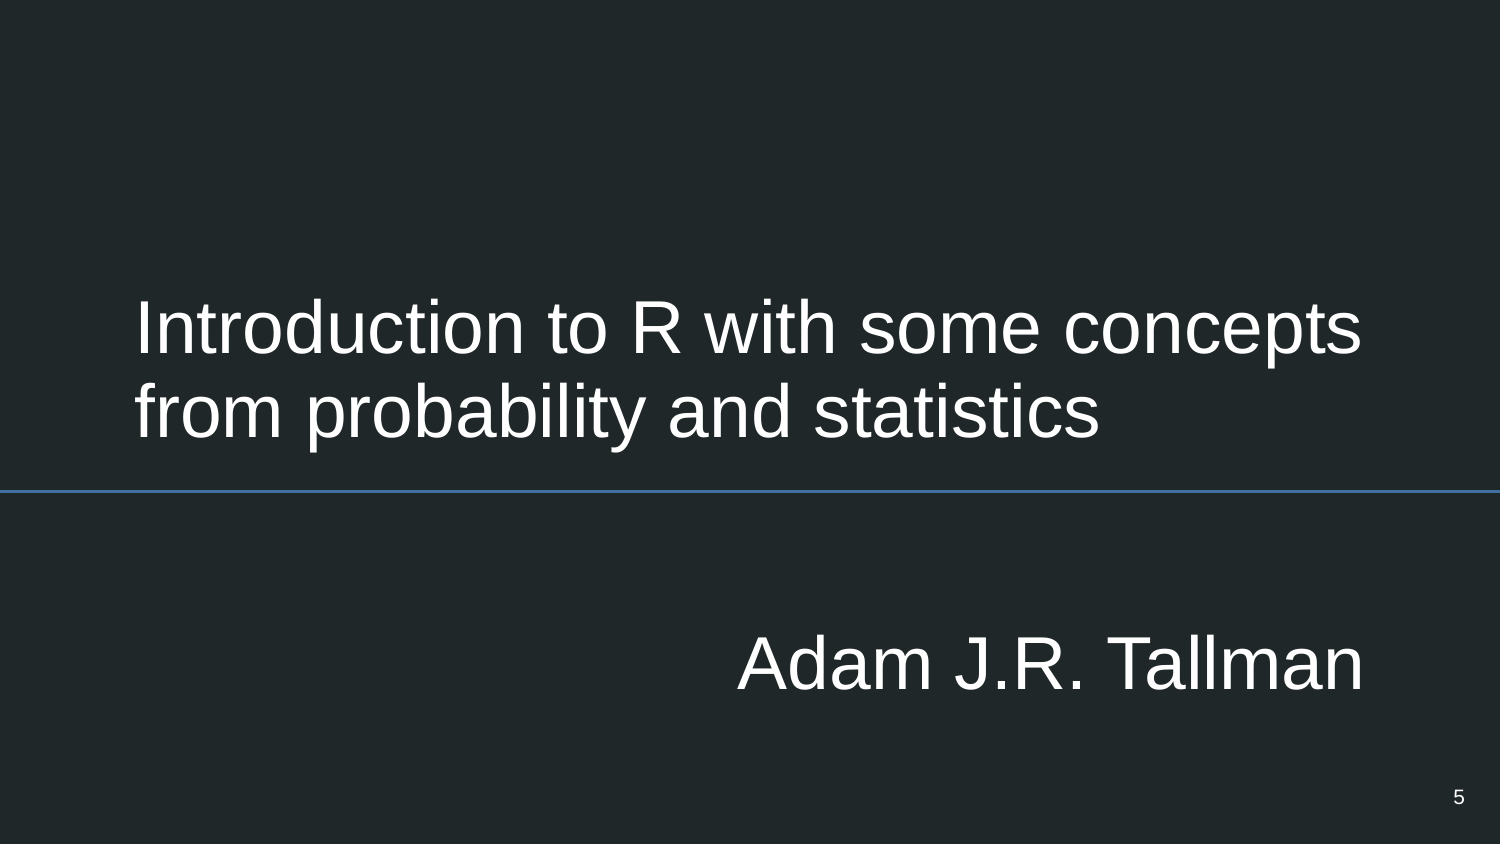

# Introduction to R with some concepts from probability and statistics

Adam J.R. Tallman
5